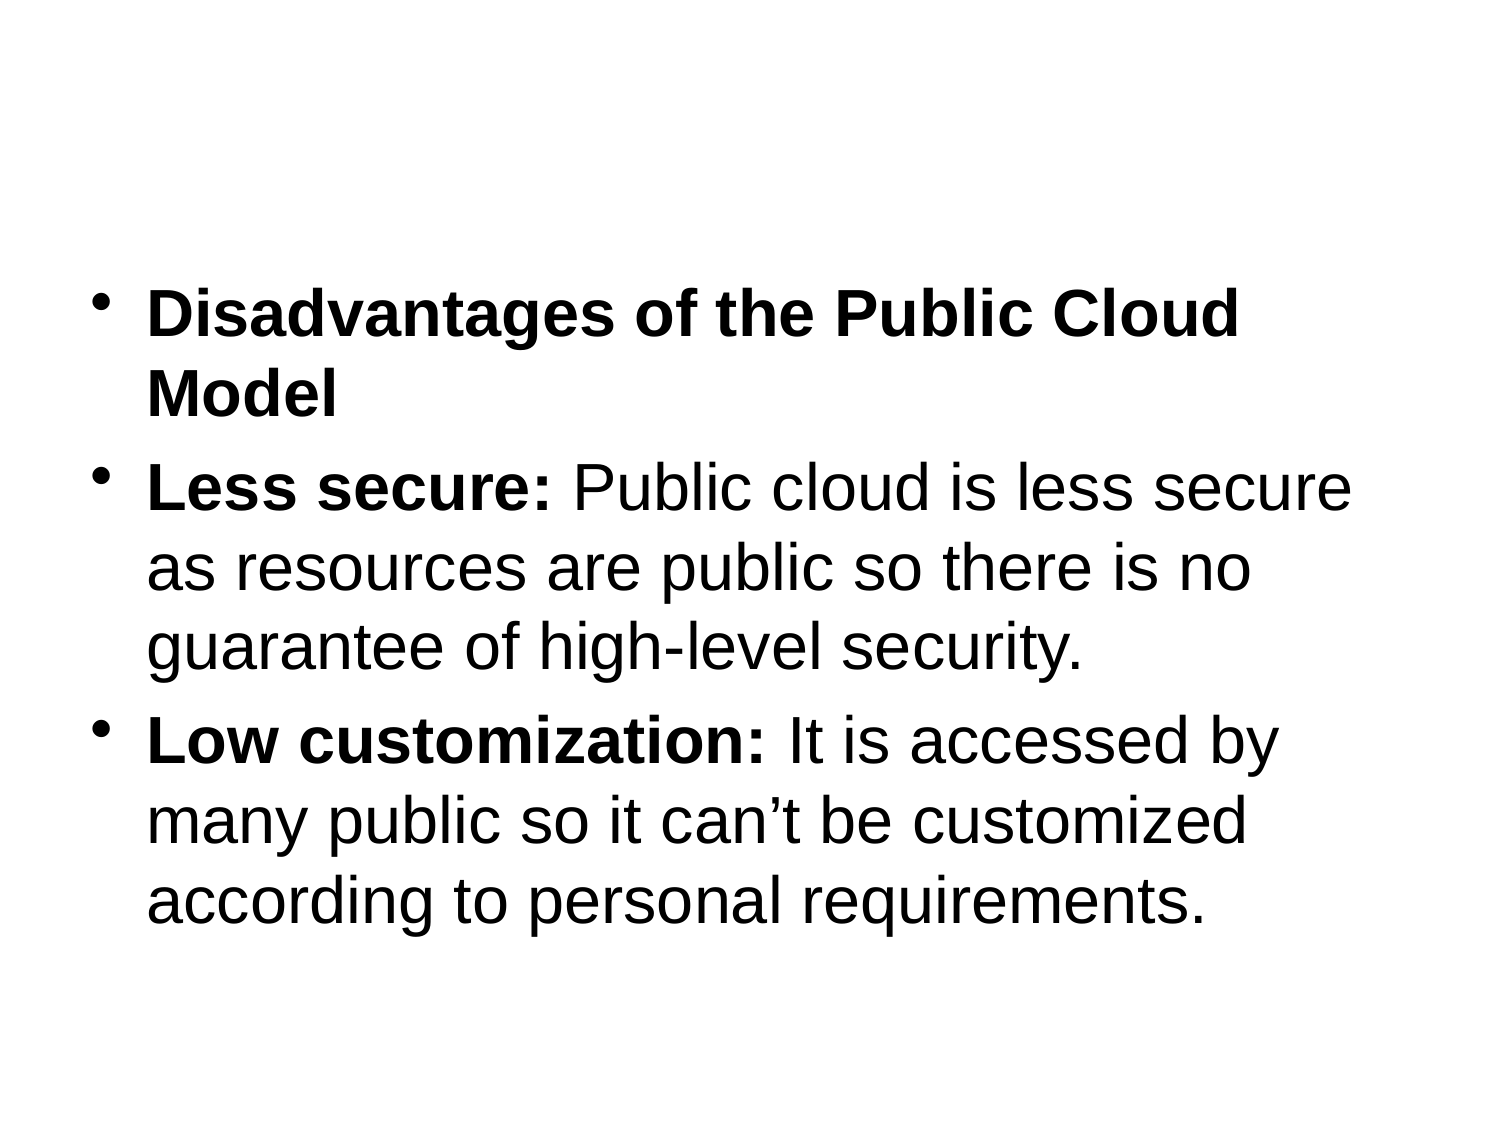

Disadvantages of the Public Cloud Model
Less secure: Public cloud is less secure as resources are public so there is no guarantee of high-level security.
Low customization: It is accessed by many public so it can’t be customized according to personal requirements.